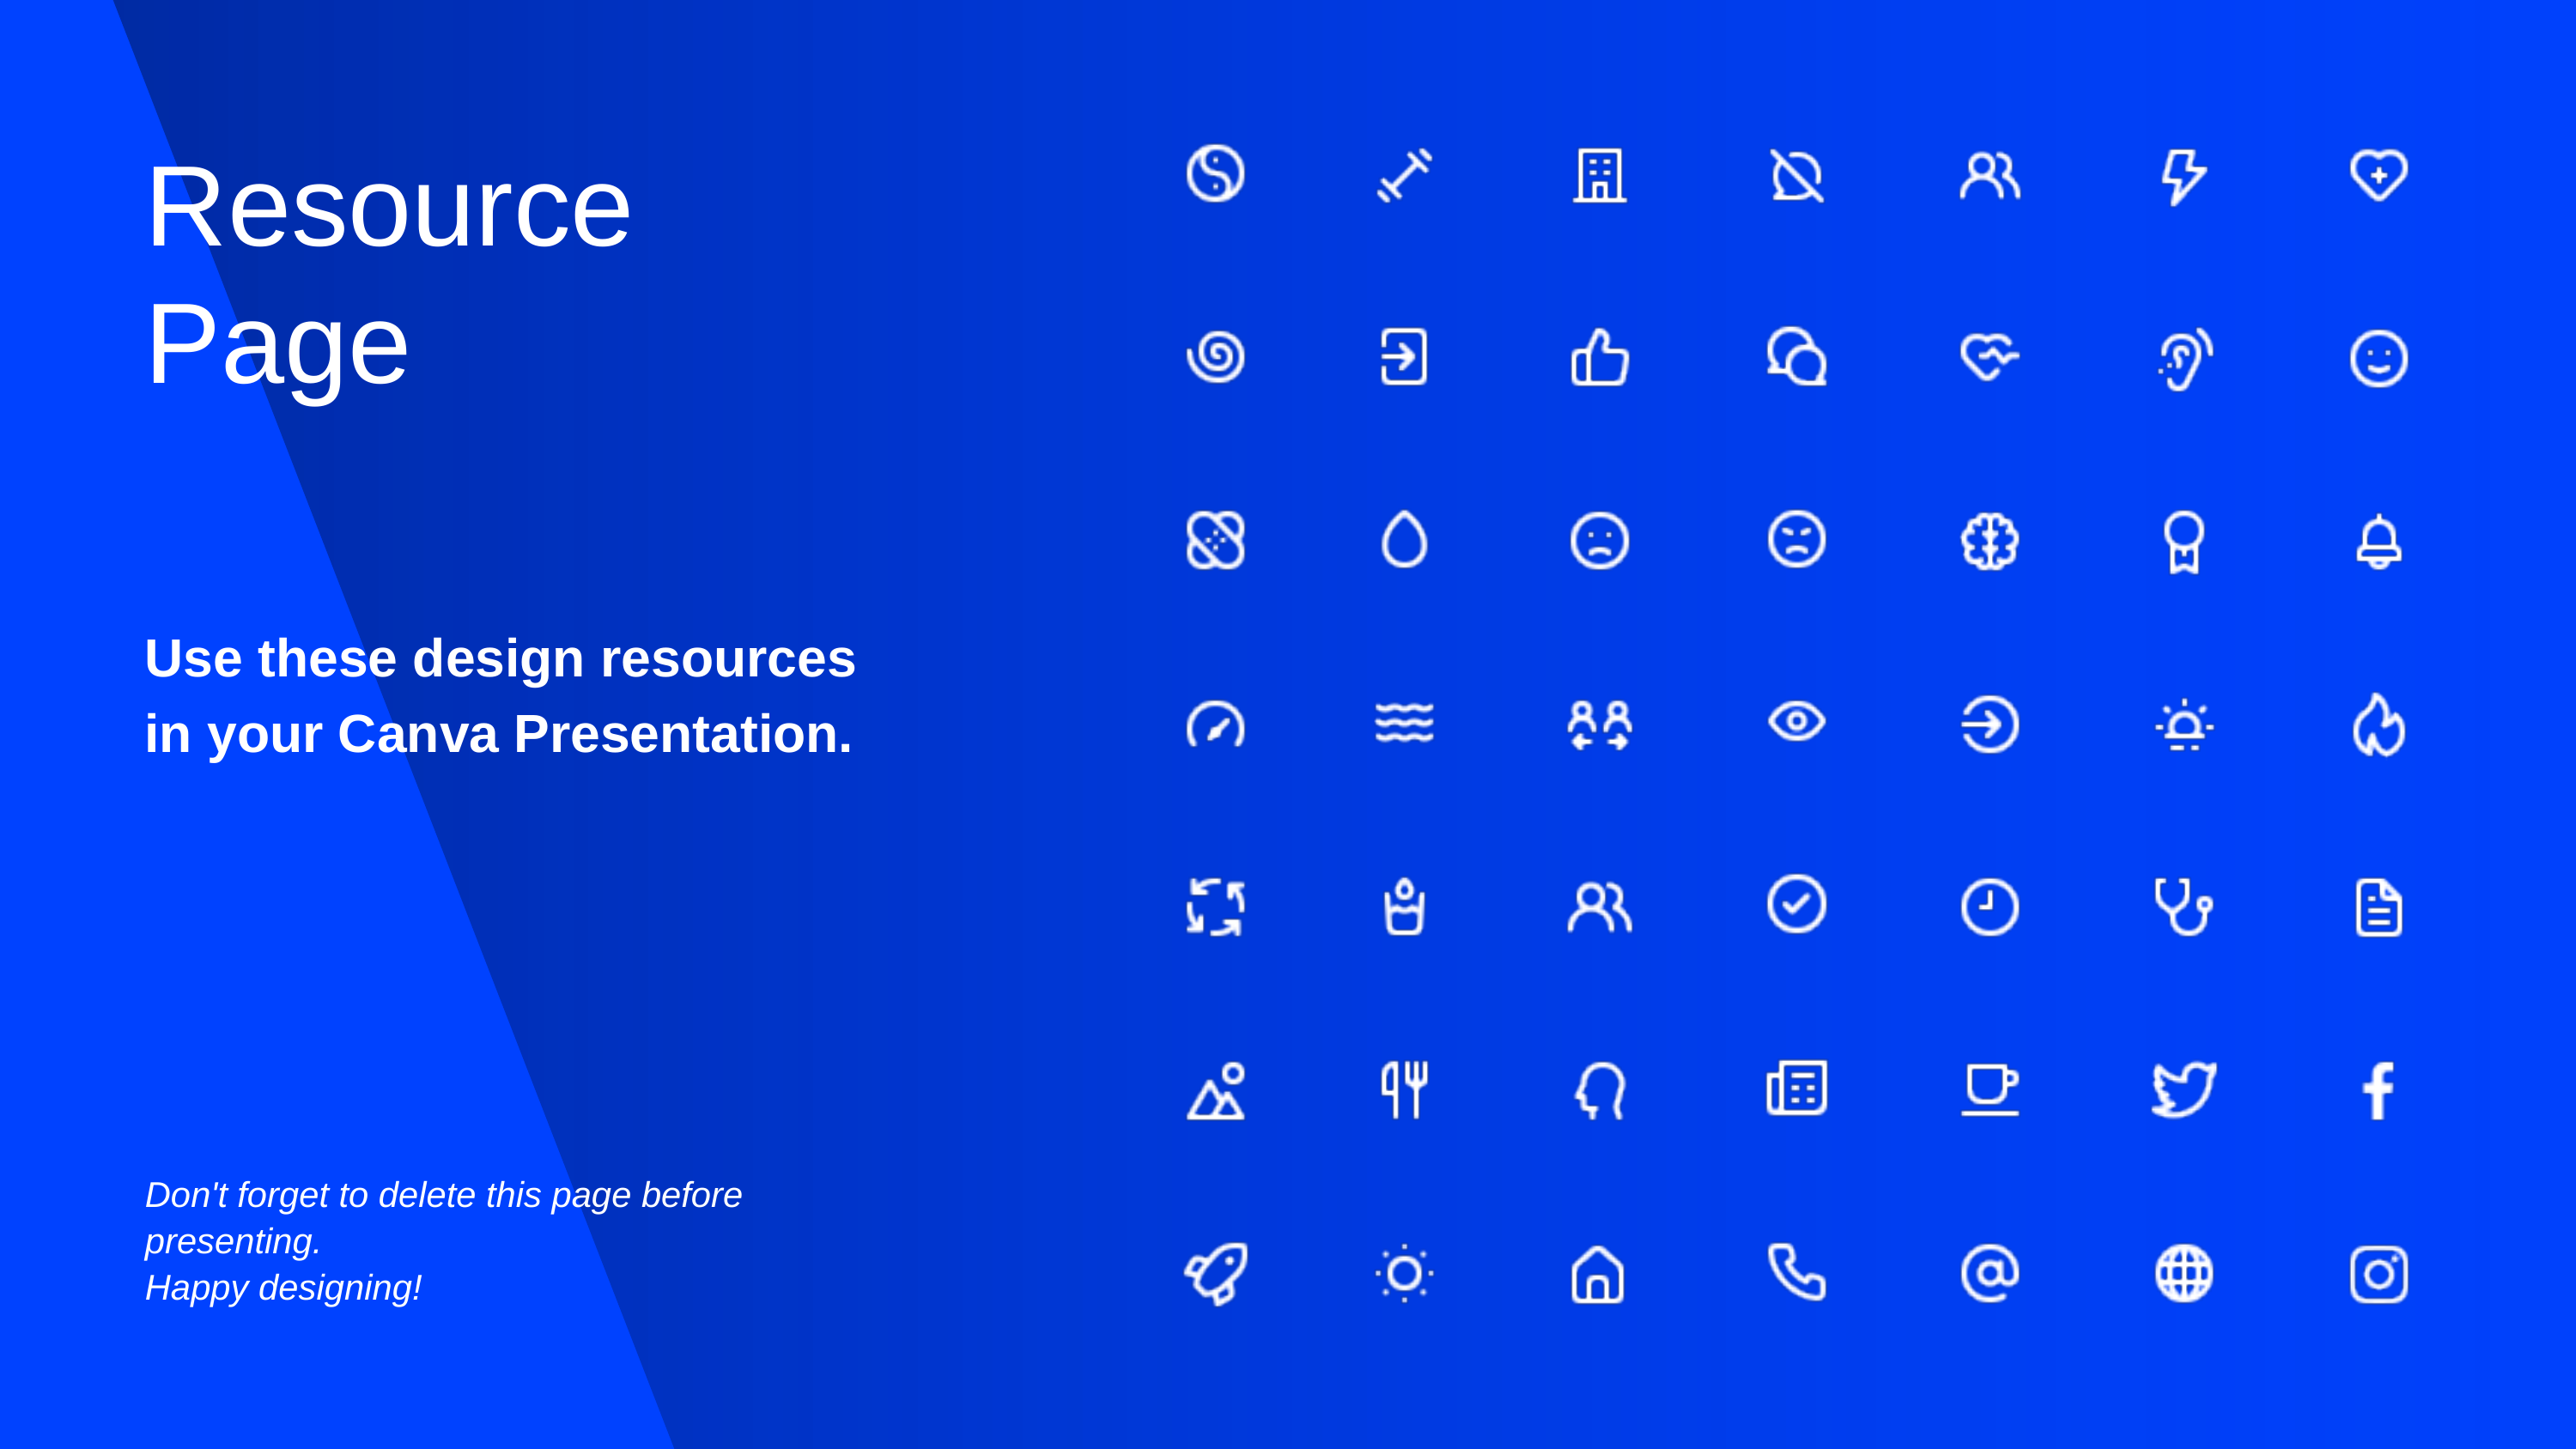

Resource
Page

Use these design resources in your Canva Presentation.

Don't forget to delete this page before presenting.
Happy designing!